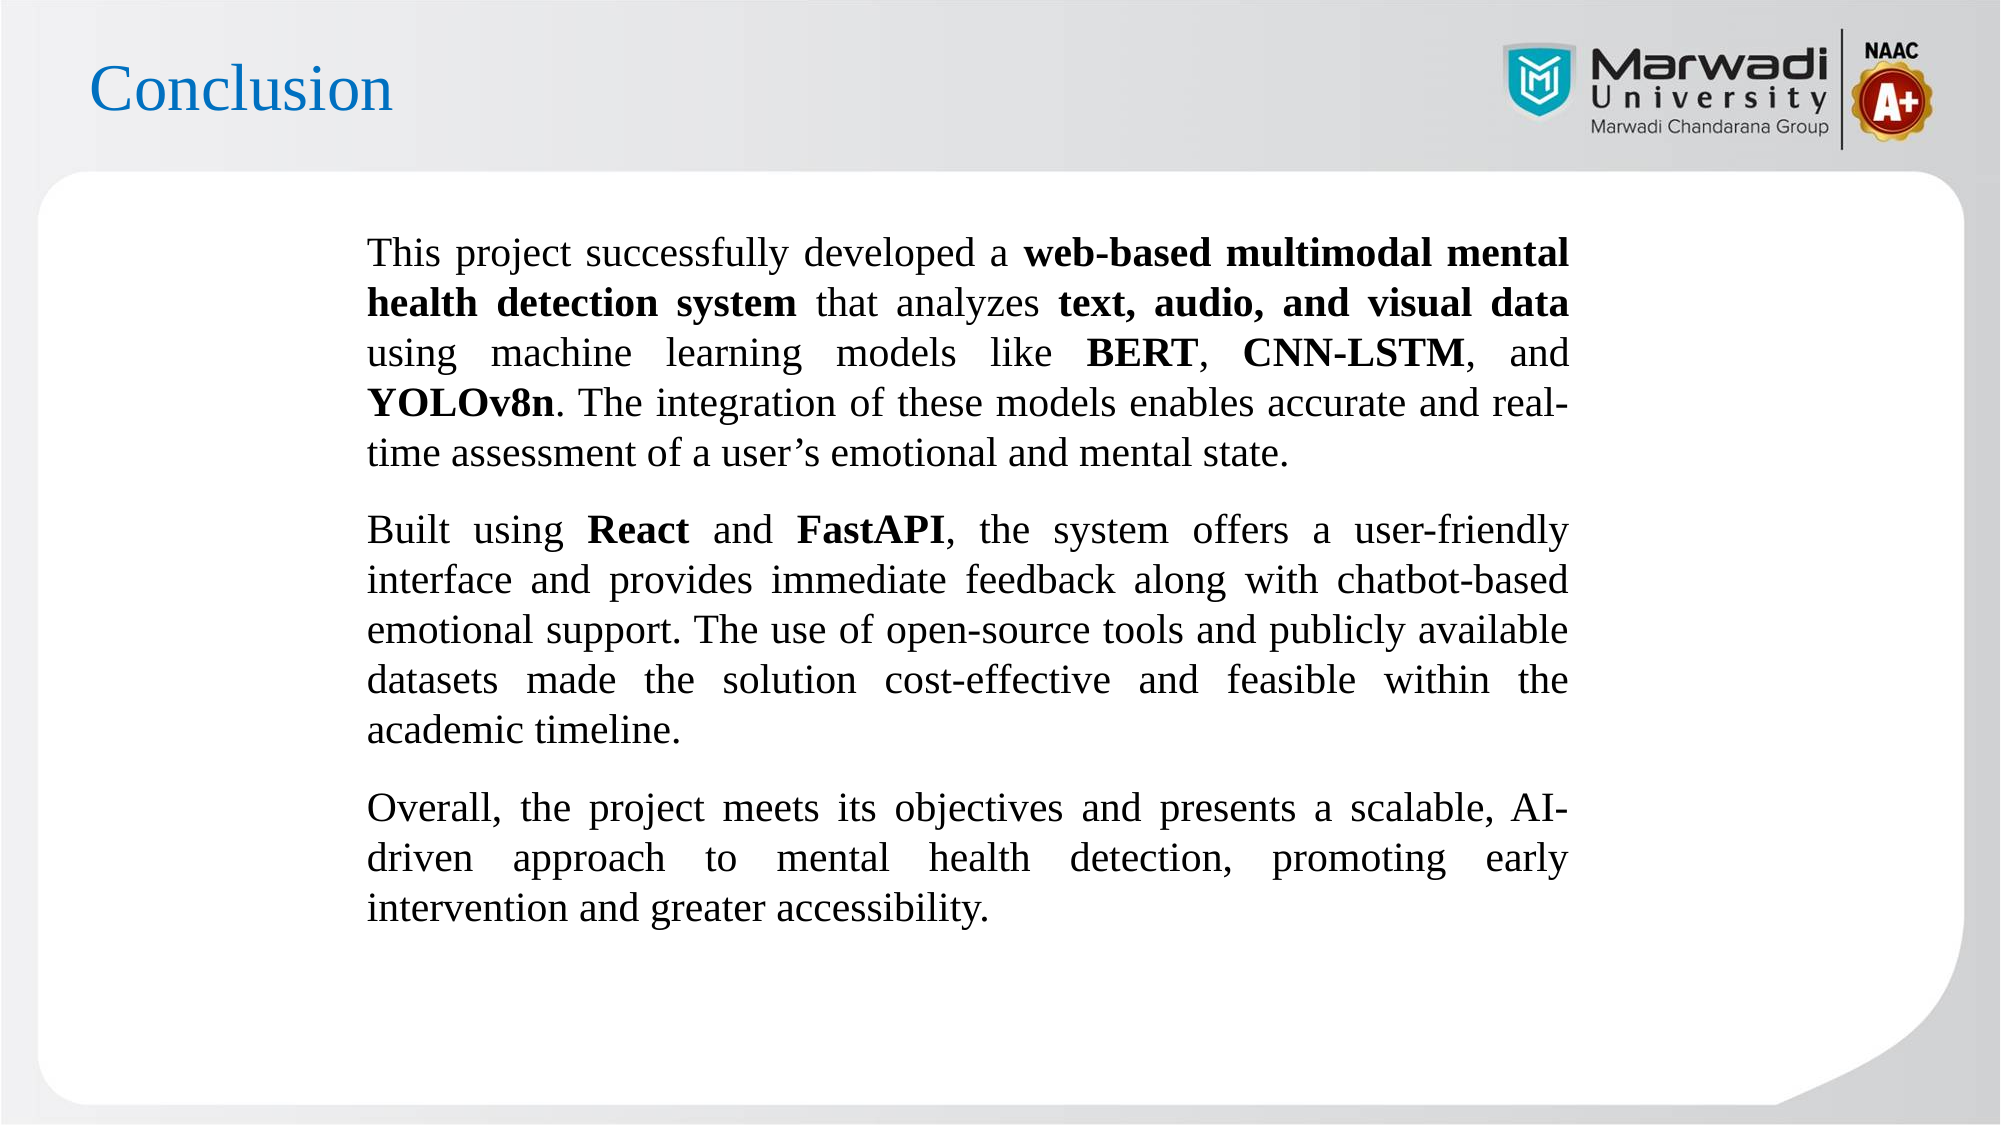

# Conclusion

This project successfully developed a web-based multimodal mental health detection system that analyzes text, audio, and visual data using machine learning models like BERT, CNN-LSTM, and YOLOv8n. The integration of these models enables accurate and real-time assessment of a user’s emotional and mental state.

Built using React and FastAPI, the system offers a user-friendly interface and provides immediate feedback along with chatbot-based emotional support. The use of open-source tools and publicly available datasets made the solution cost-effective and feasible within the academic timeline.

Overall, the project meets its objectives and presents a scalable, AI-driven approach to mental health detection, promoting early intervention and greater accessibility.